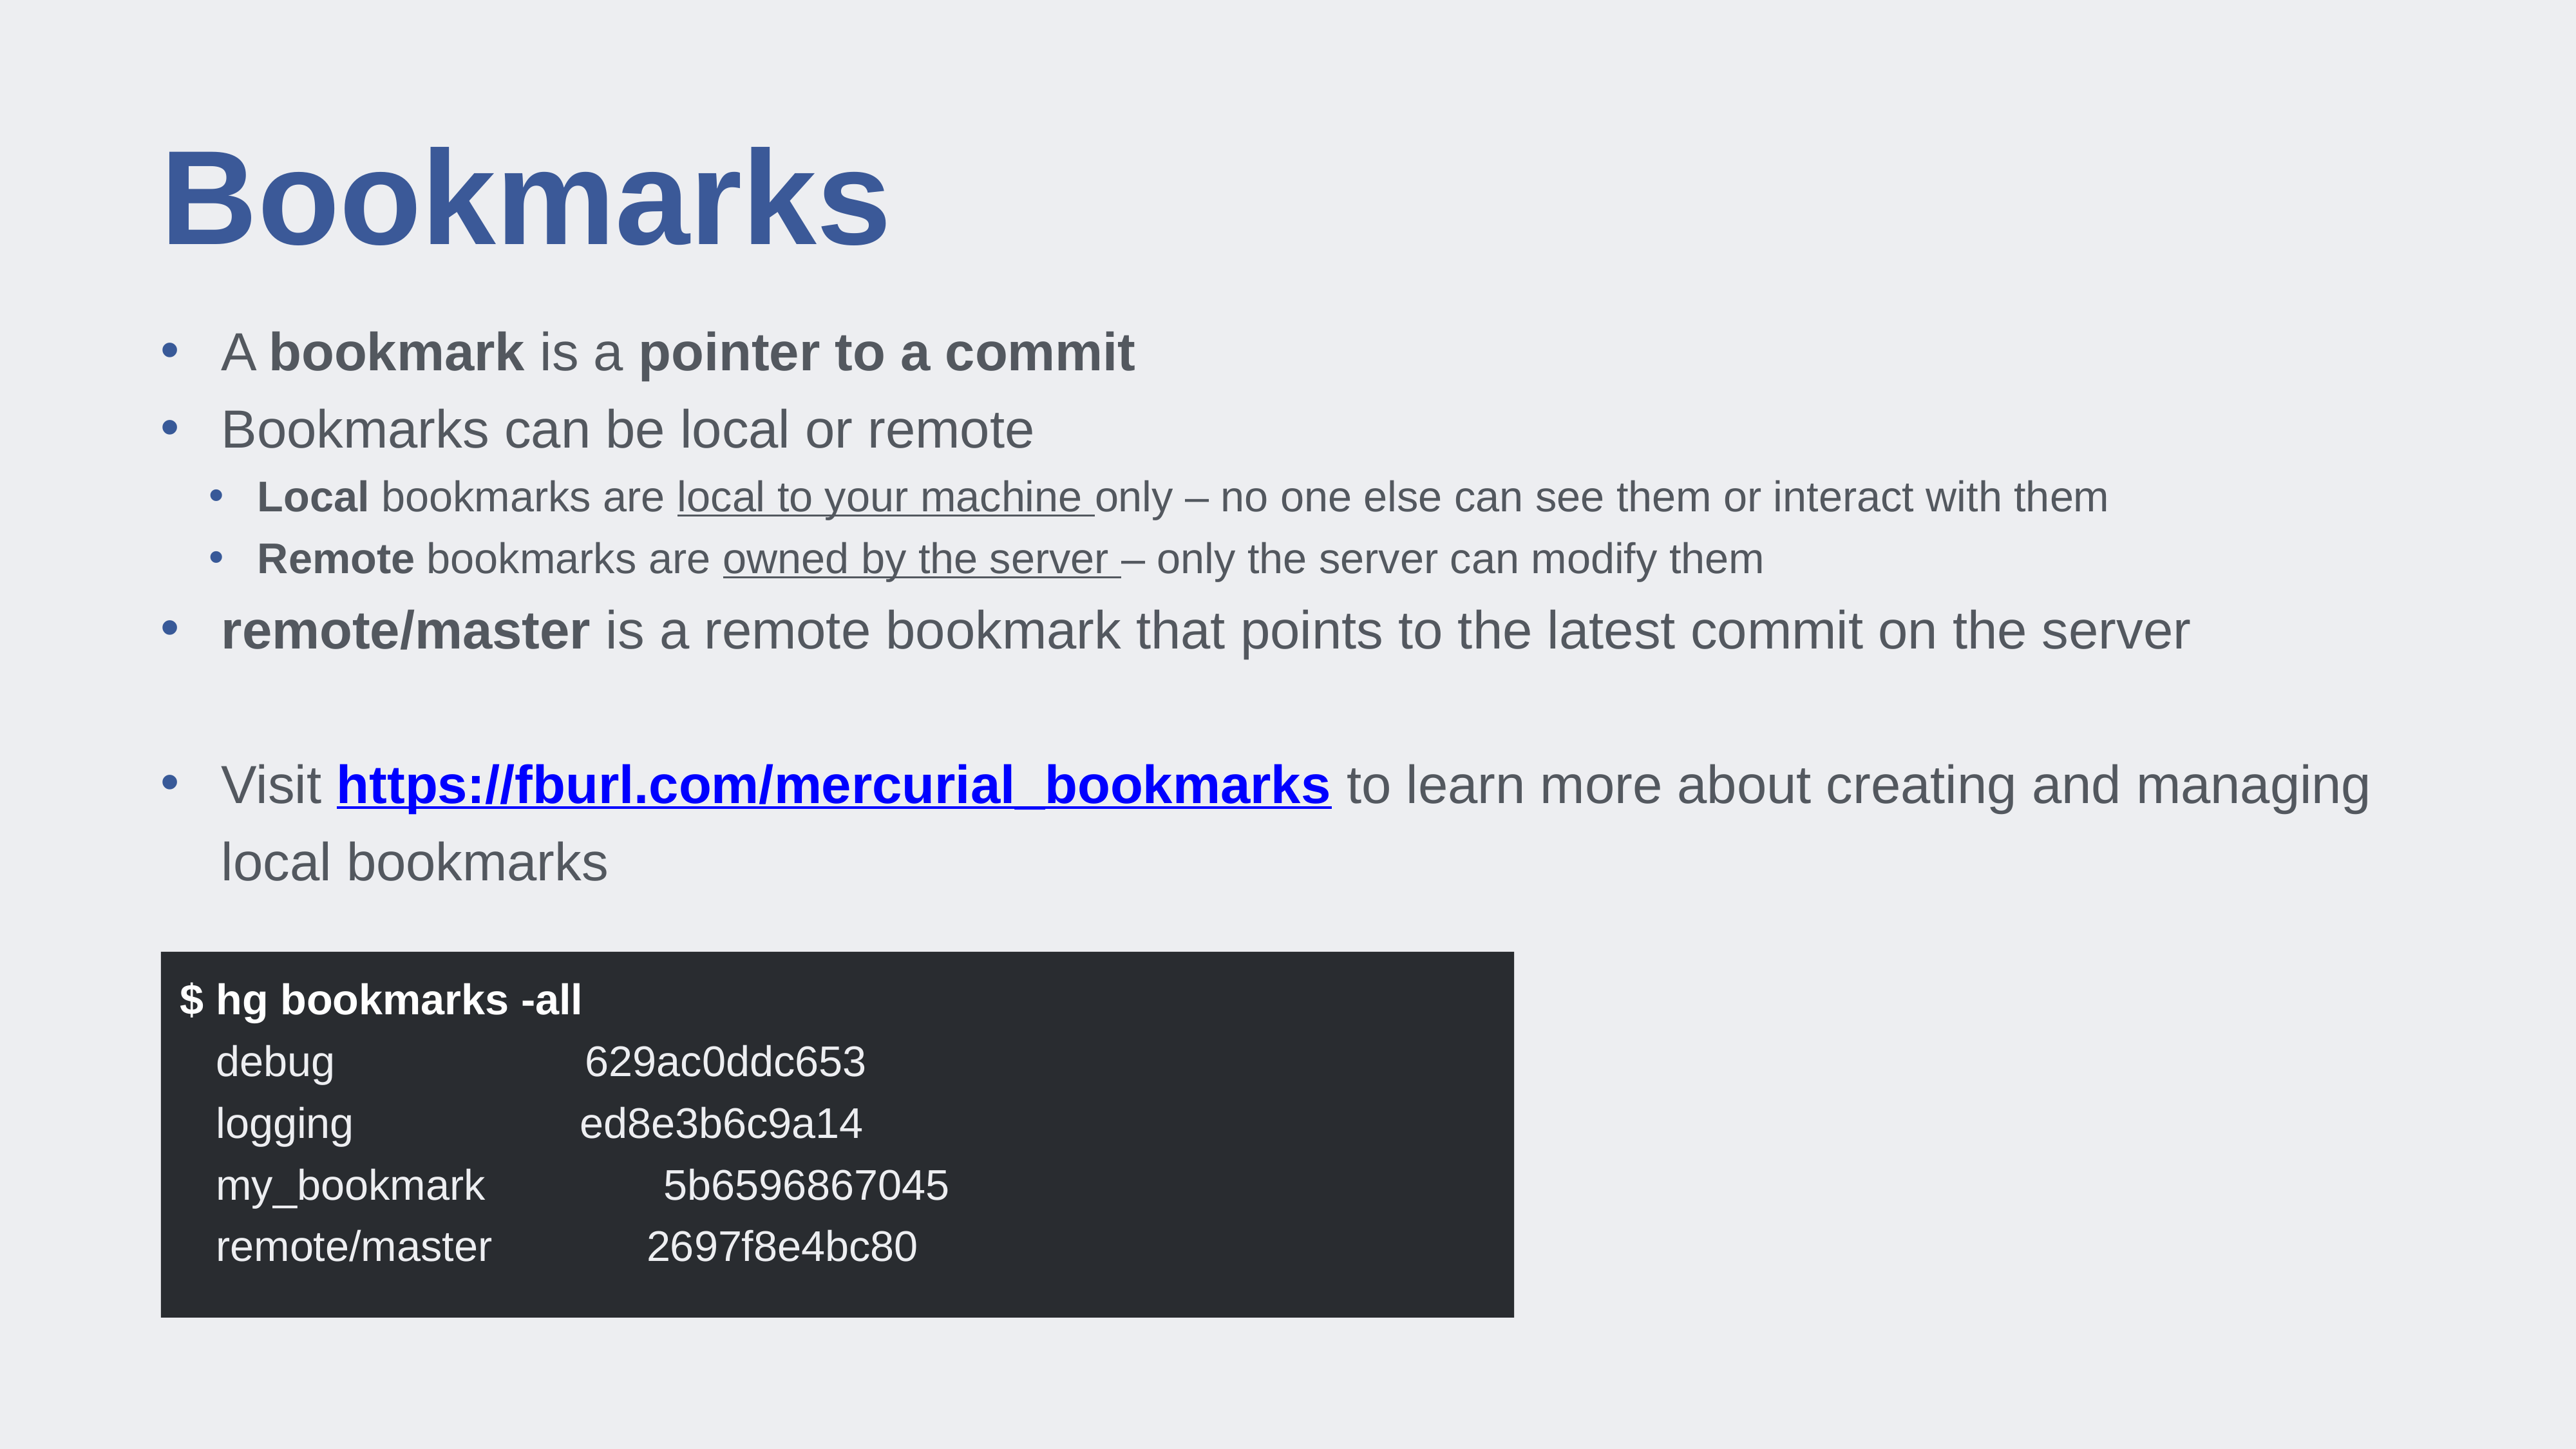

# Bookmarks
A bookmark is a pointer to a commit
Bookmarks can be local or remote
Local bookmarks are local to your machine only – no one else can see them or interact with them
Remote bookmarks are owned by the server – only the server can modify them
remote/master is a remote bookmark that points to the latest commit on the server

Visit https://fburl.com/mercurial_bookmarks to learn more about creating and managing local bookmarks
$ hg bookmarks -all
   debug                     629ac0ddc653
   logging                   ed8e3b6c9a14
   my_bookmark               5b6596867045
   remote/master             2697f8e4bc80